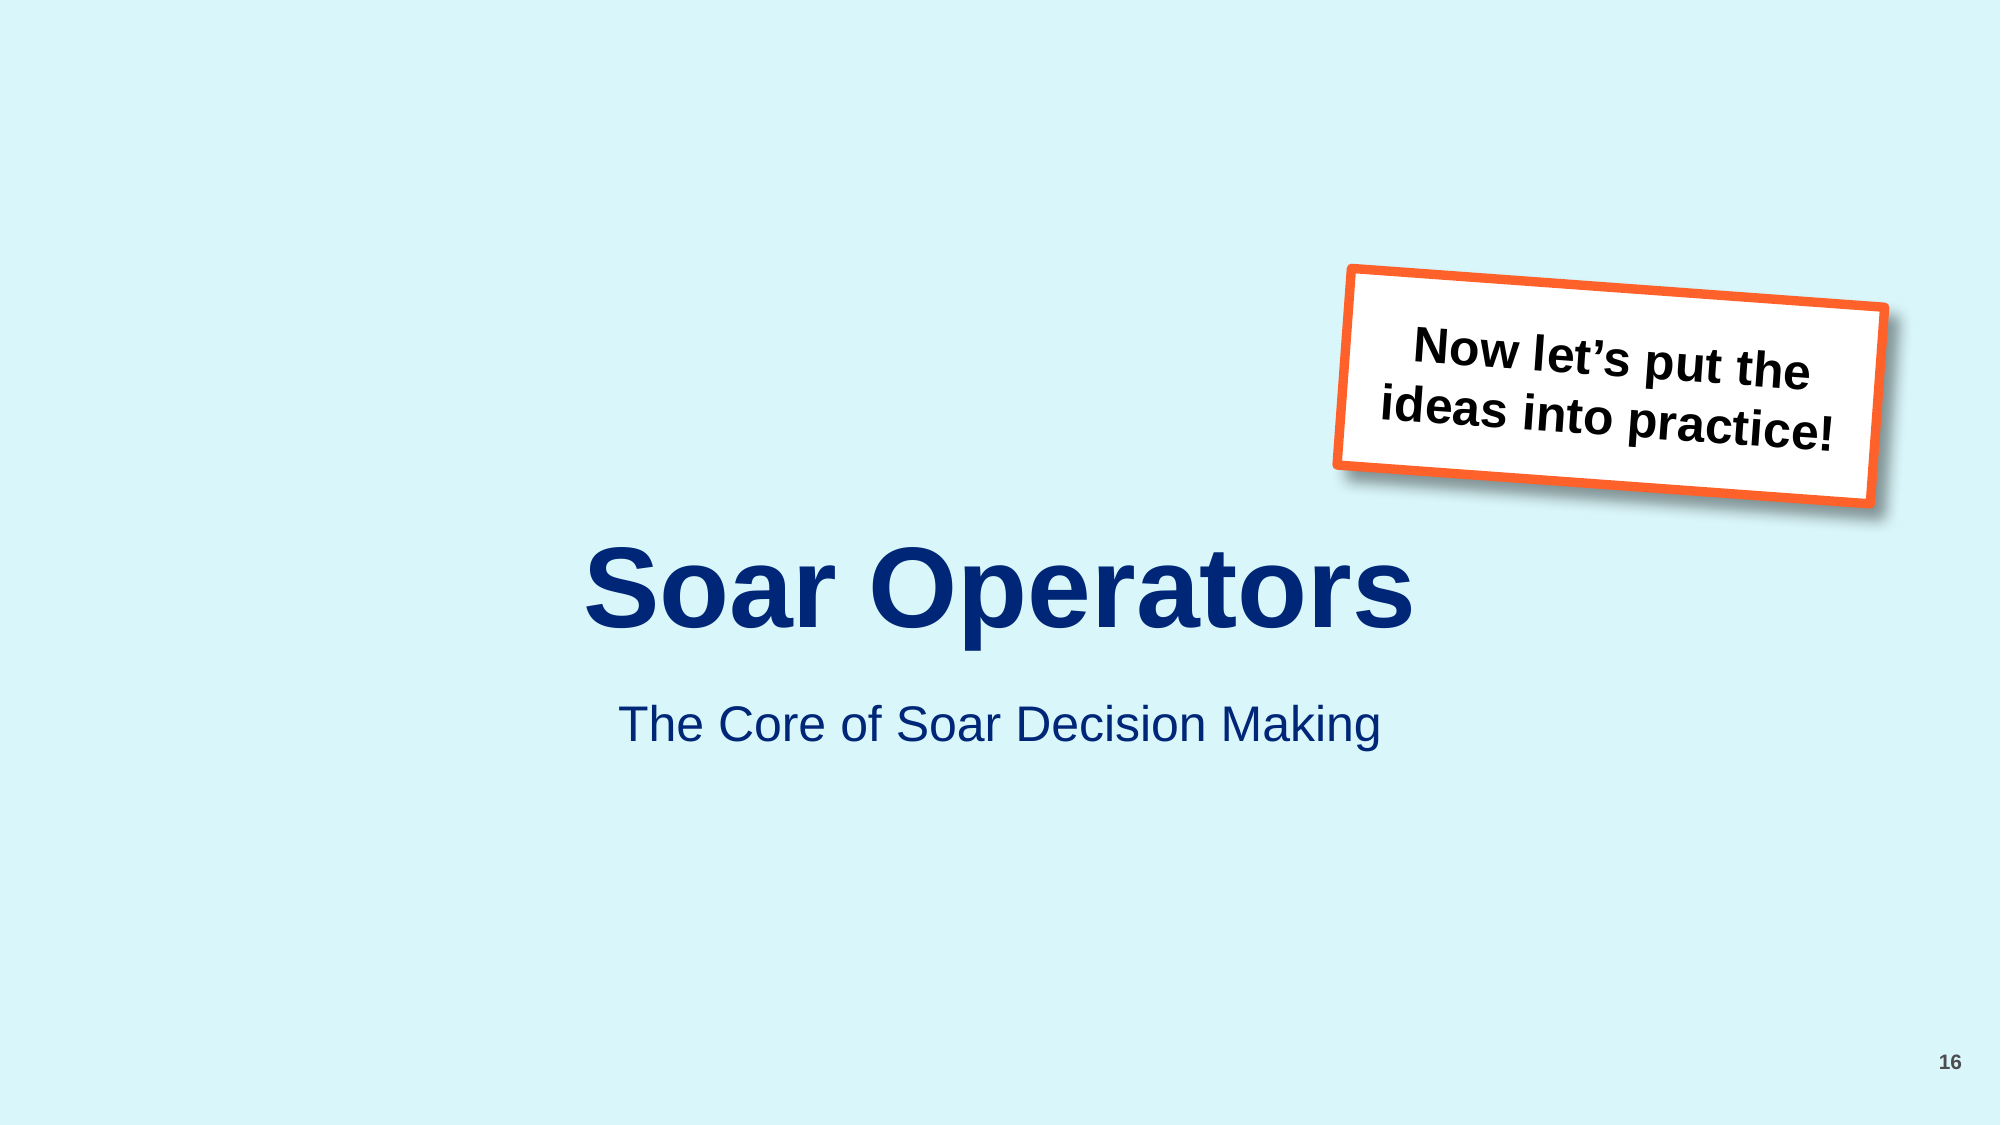

Now let’s put the ideas into practice!
# Soar Operators
The Core of Soar Decision Making